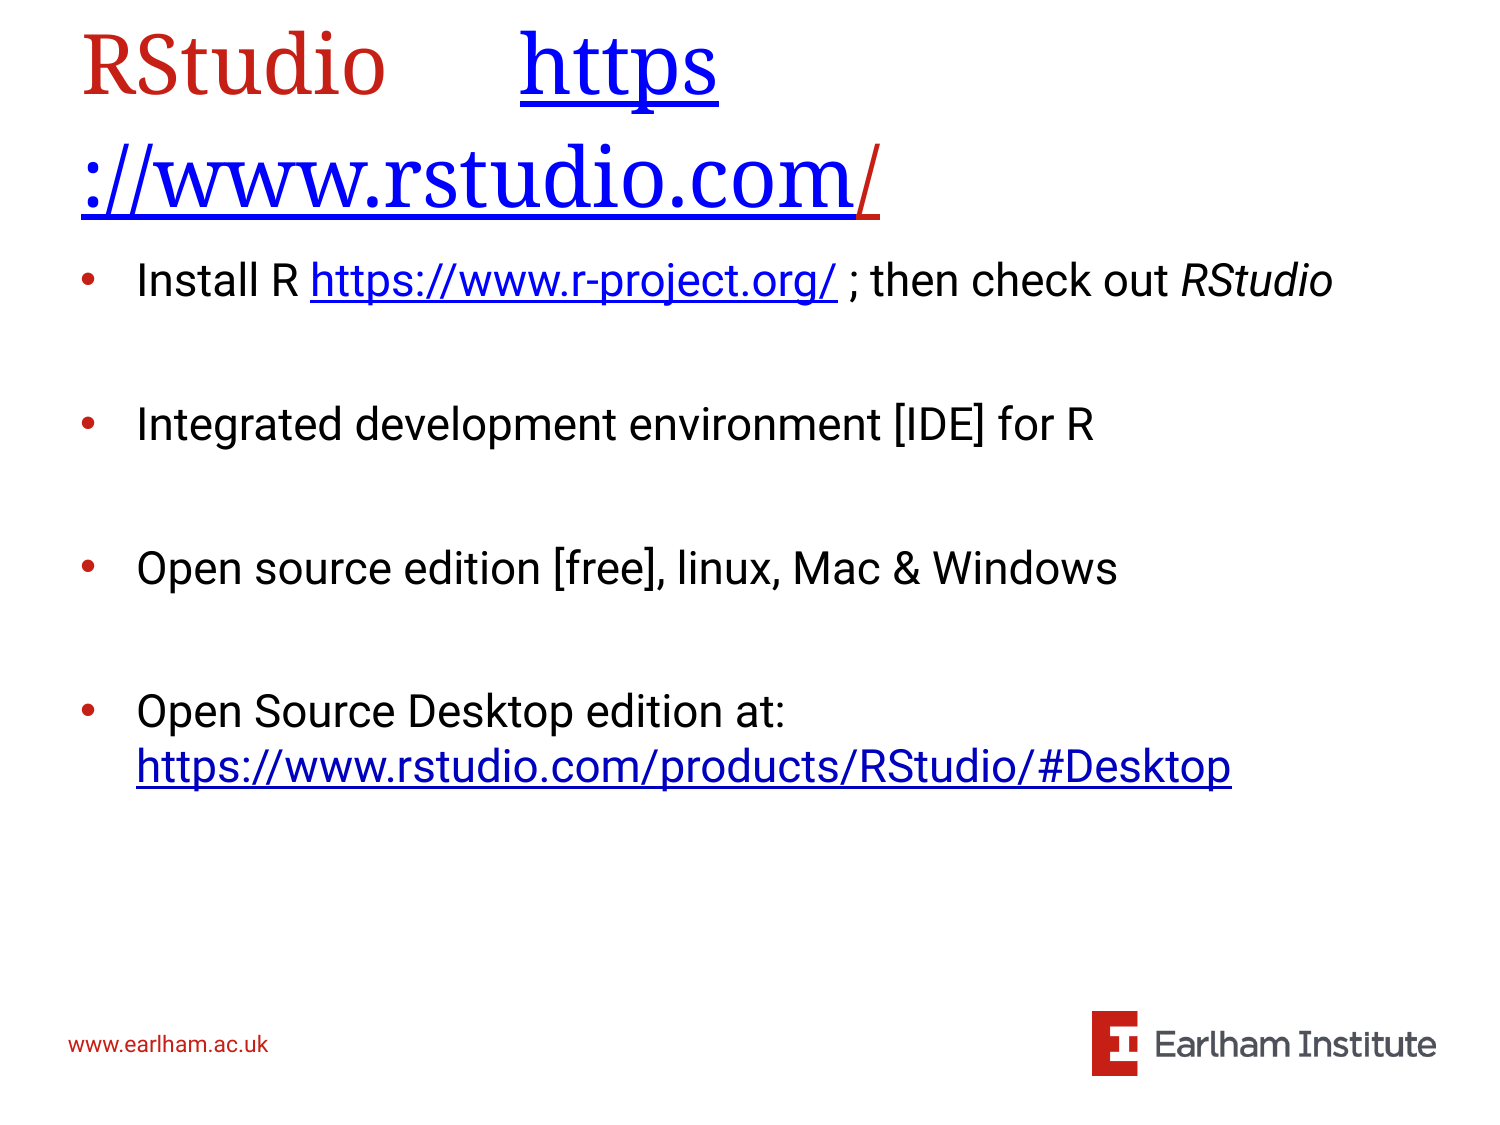

# RStudio      https://www.rstudio.com/
Install R https://www.r-project.org/ ; then check out RStudio

Integrated development environment [IDE] for R

Open source edition [free], linux, Mac & Windows

Open Source Desktop edition at: https://www.rstudio.com/products/RStudio/#Desktop